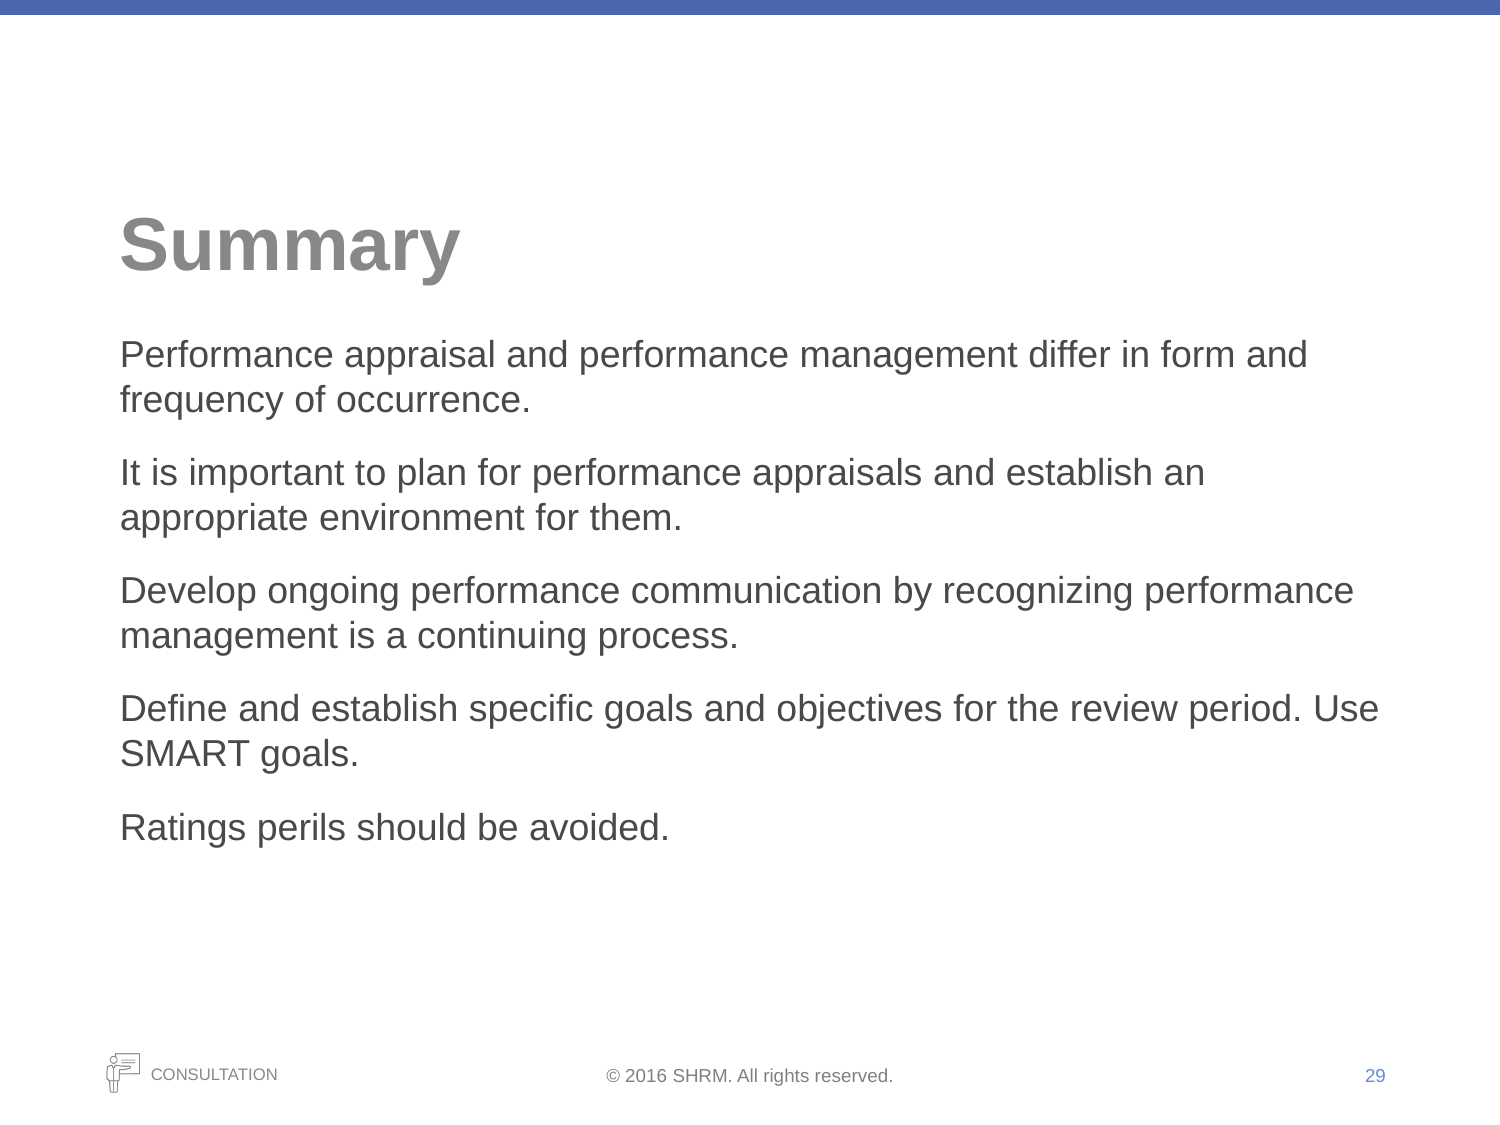

# Summary
Performance appraisal and performance management differ in form and frequency of occurrence.
It is important to plan for performance appraisals and establish an appropriate environment for them.
Develop ongoing performance communication by recognizing performance management is a continuing process.
Define and establish specific goals and objectives for the review period. Use SMART goals.
Ratings perils should be avoided.

29